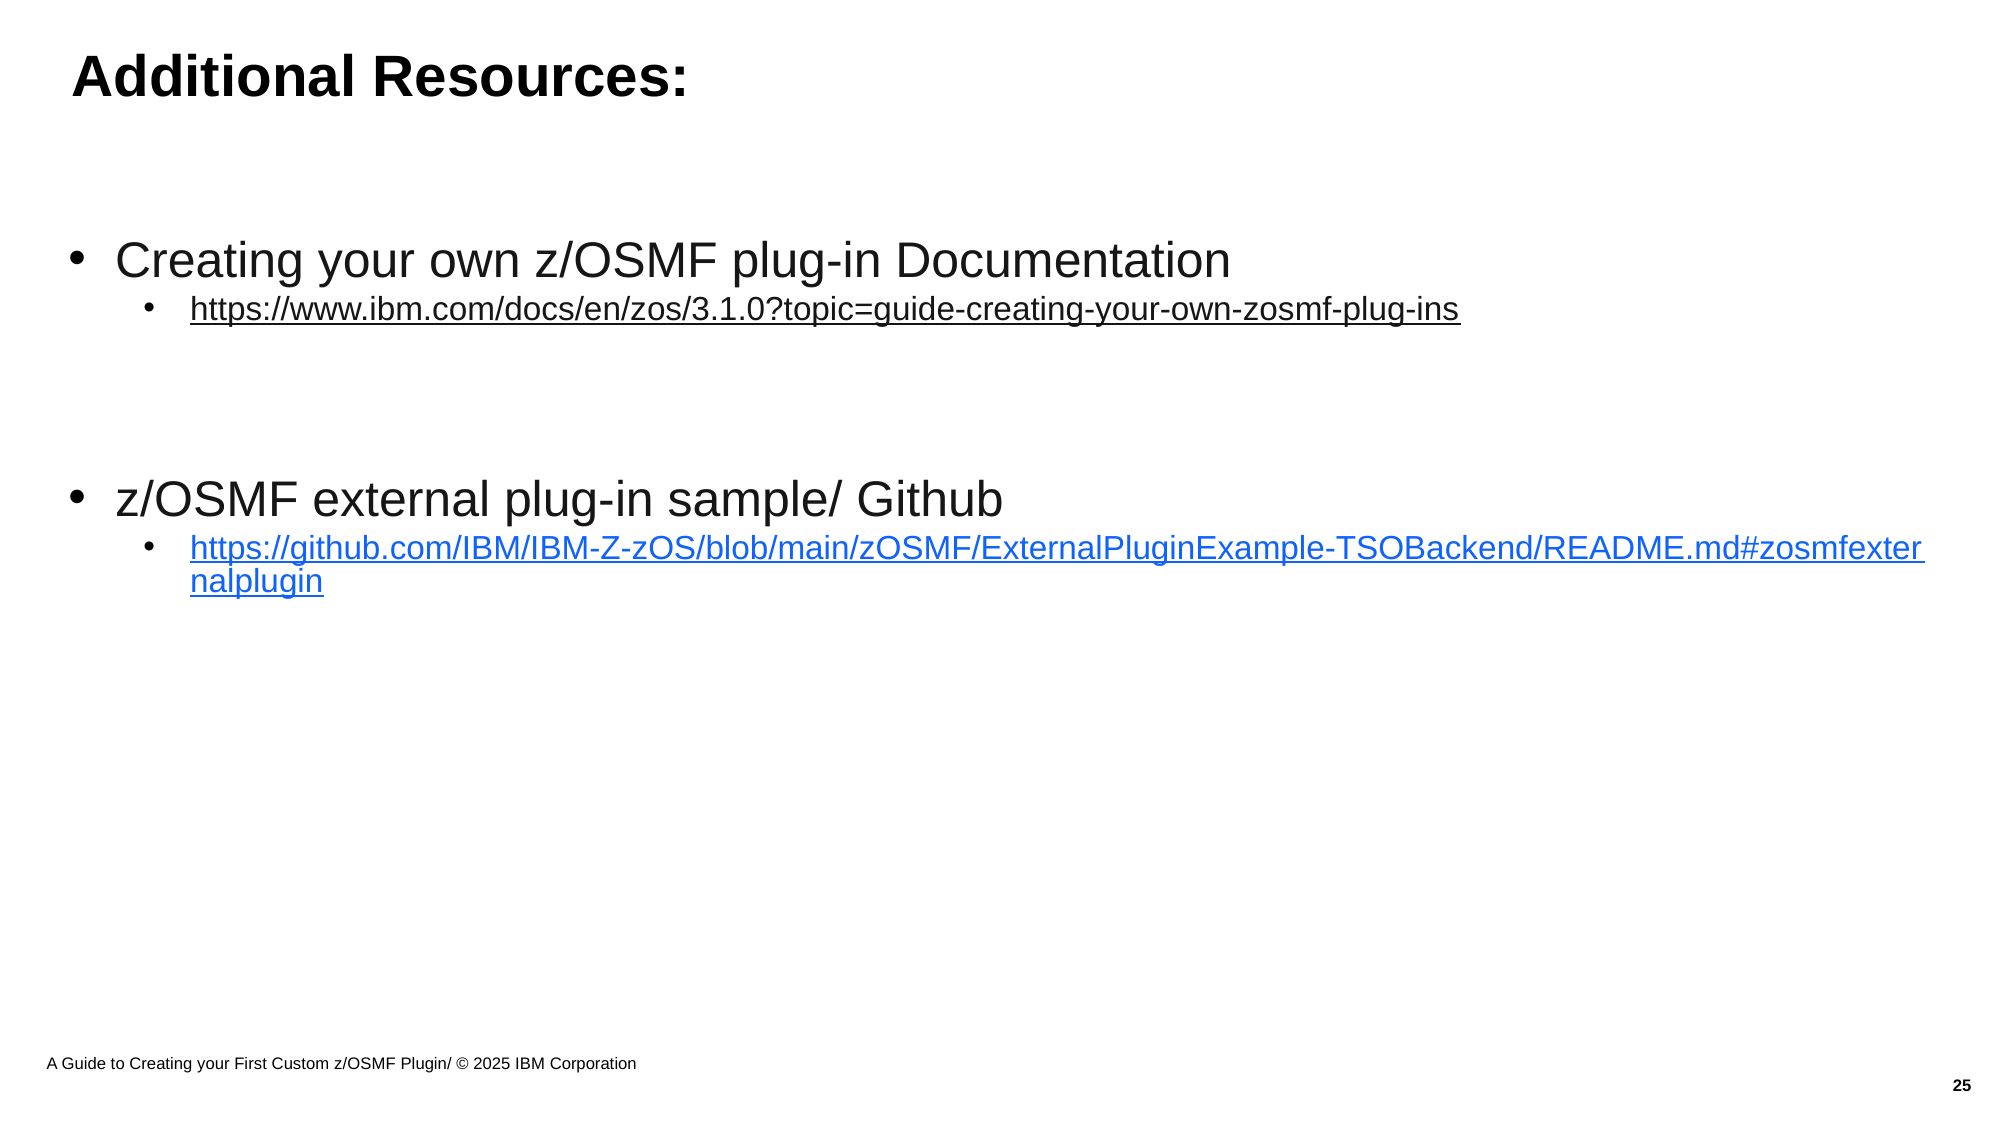

# Additional Resources:
Creating your own z/OSMF plug-in Documentation
https://www.ibm.com/docs/en/zos/3.1.0?topic=guide-creating-your-own-zosmf-plug-ins

z/OSMF external plug-in sample/ Github
https://github.com/IBM/IBM-Z-zOS/blob/main/zOSMF/ExternalPluginExample-TSOBackend/README.md#zosmfexternalplugin

A Guide to Creating your First Custom z/OSMF Plugin/ © 2025 IBM Corporation

25